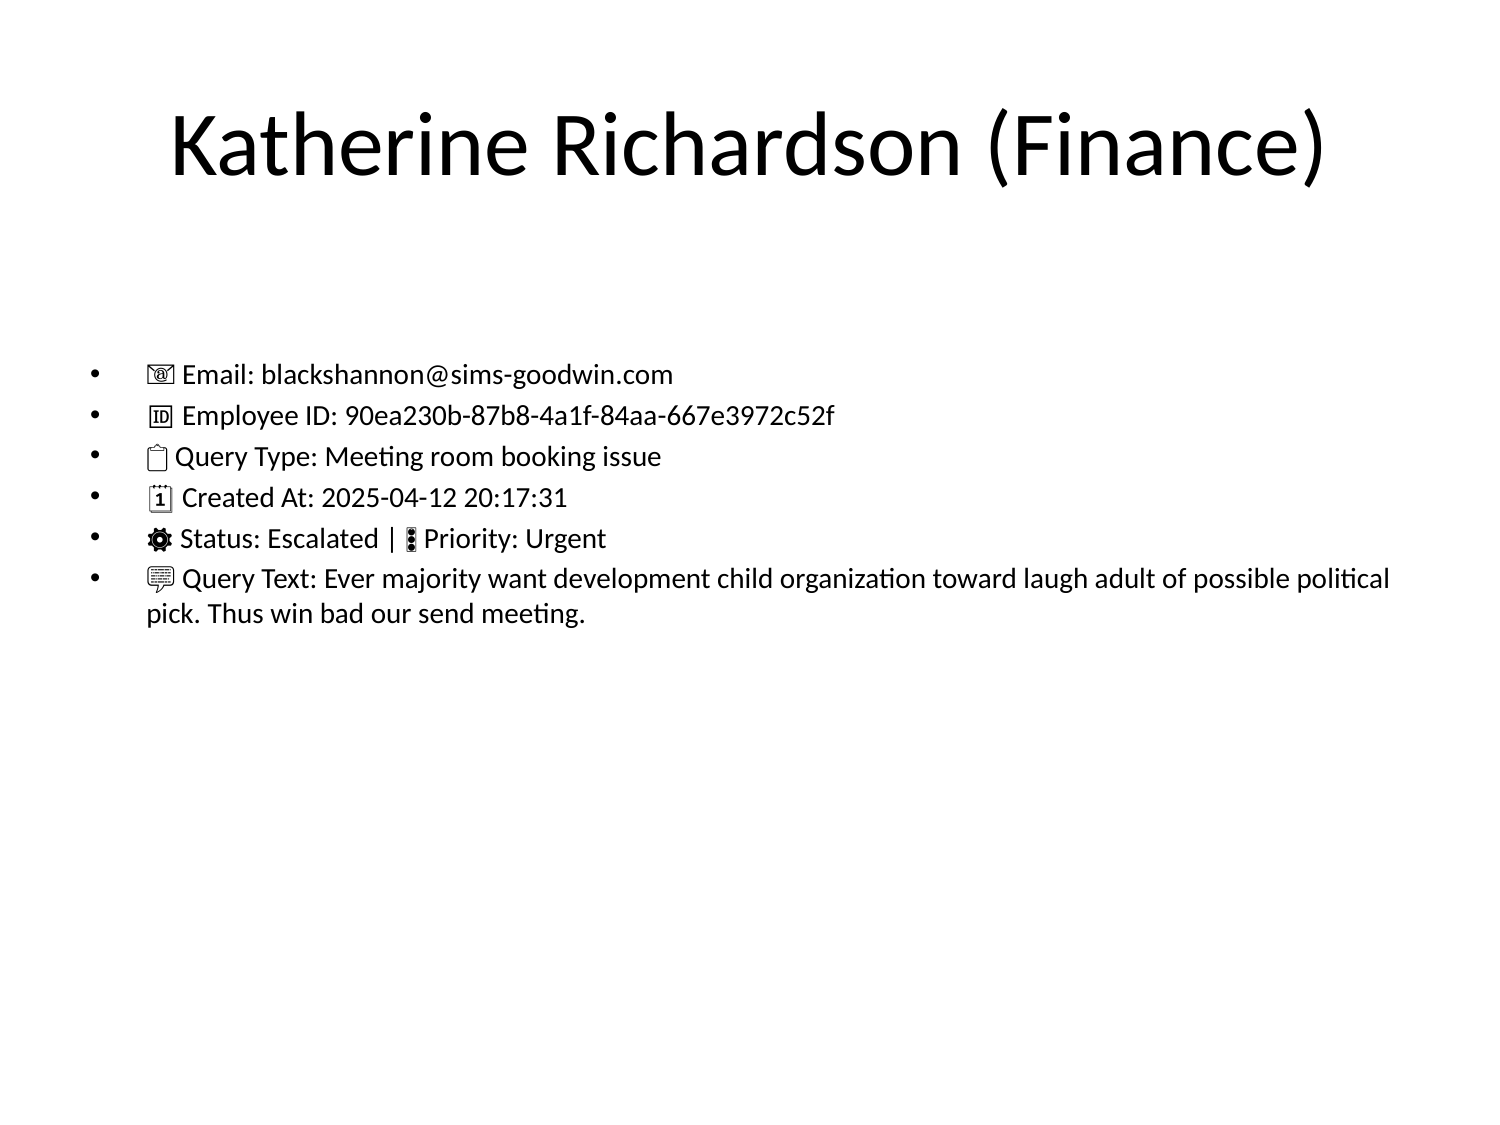

# Katherine Richardson (Finance)

📧 Email: blackshannon@sims-goodwin.com
🆔 Employee ID: 90ea230b-87b8-4a1f-84aa-667e3972c52f
📋 Query Type: Meeting room booking issue
🗓 Created At: 2025-04-12 20:17:31
⚙ Status: Escalated | 🚦 Priority: Urgent
💬 Query Text: Ever majority want development child organization toward laugh adult of possible political pick. Thus win bad our send meeting.